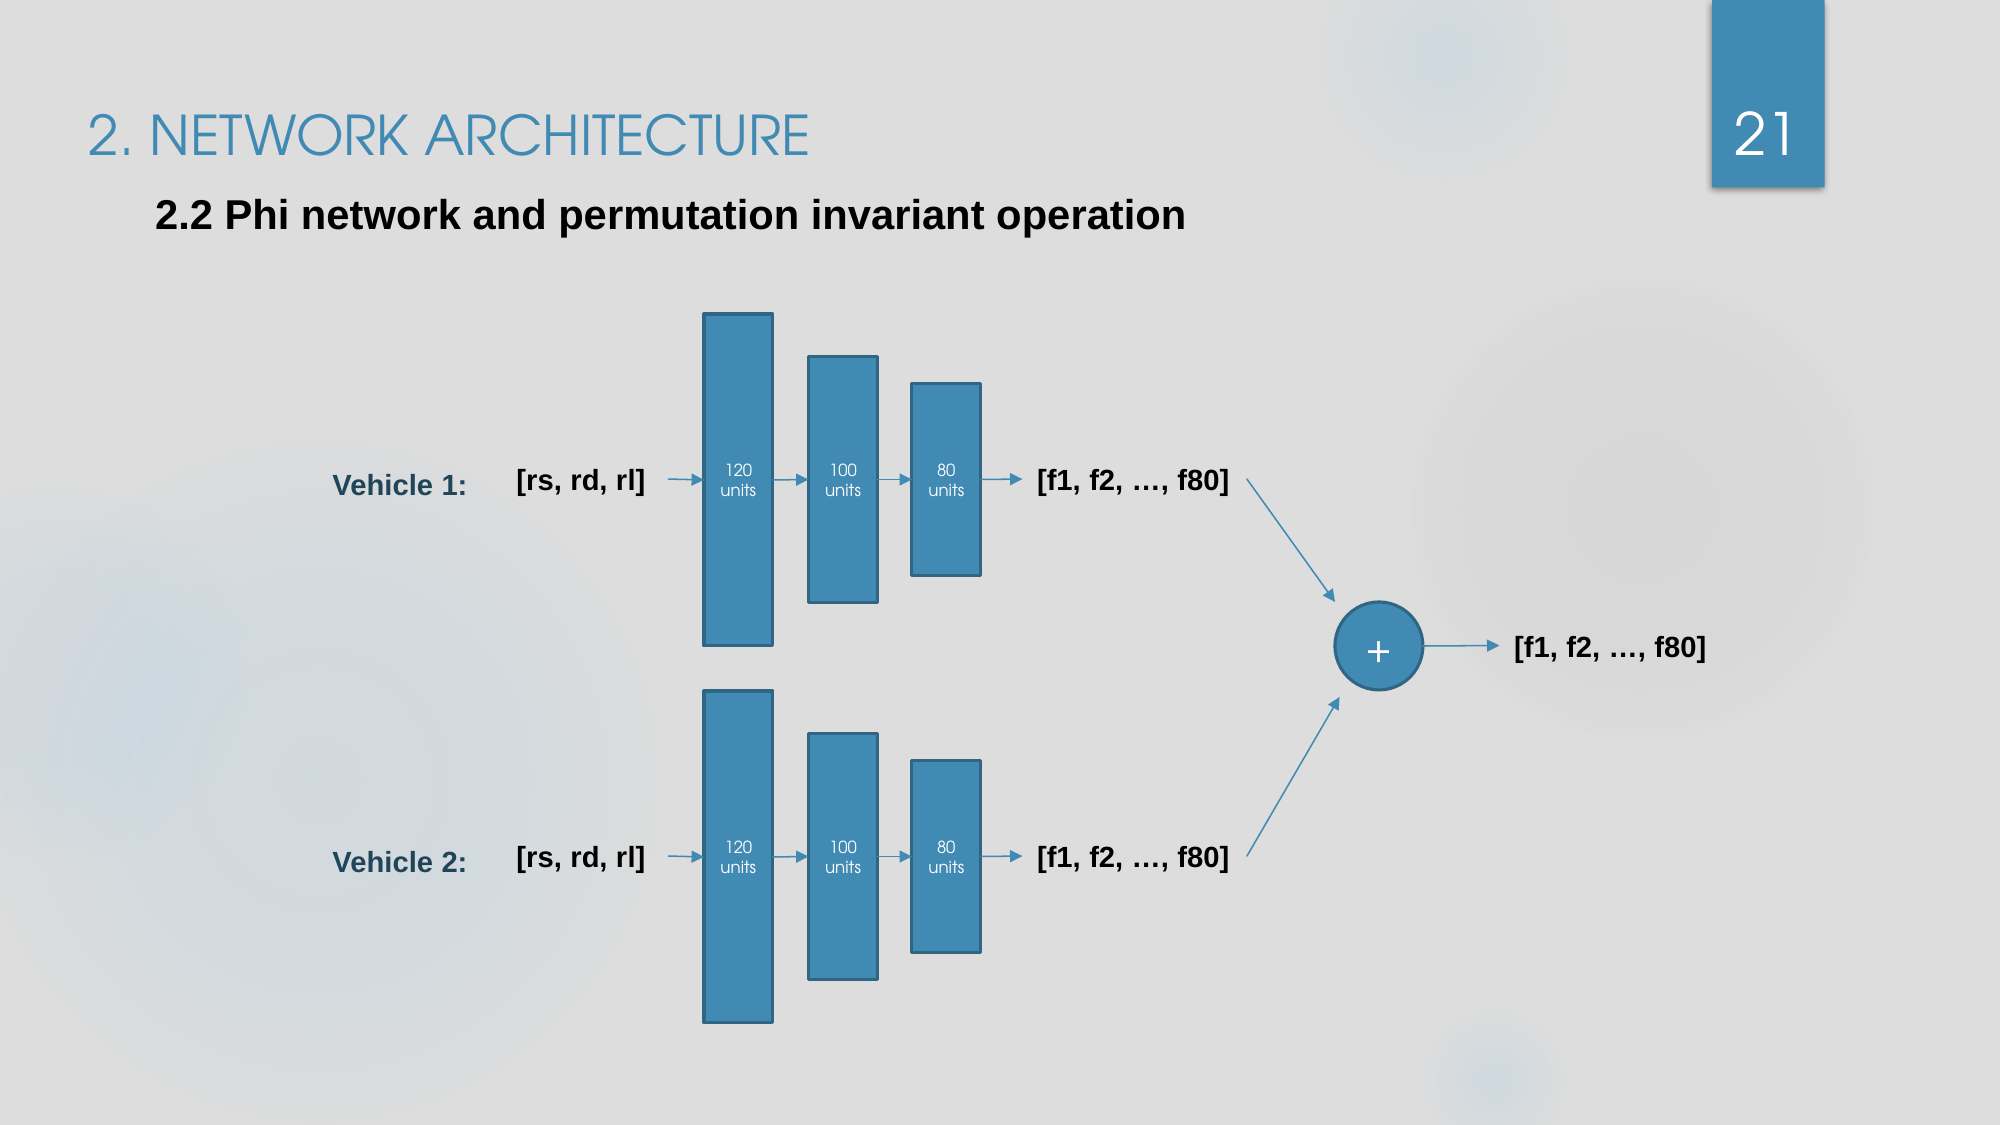

21
2. Network Architecture

2.2 Phi network and permutation invariant operation

120 units
100 units
80 units
[f1, f2, …, f80]
[rs, rd, rl]
Vehicle 1:
+
[f1, f2, …, f80]
120 units
100 units
80 units
[f1, f2, …, f80]
[rs, rd, rl]
Vehicle 2: